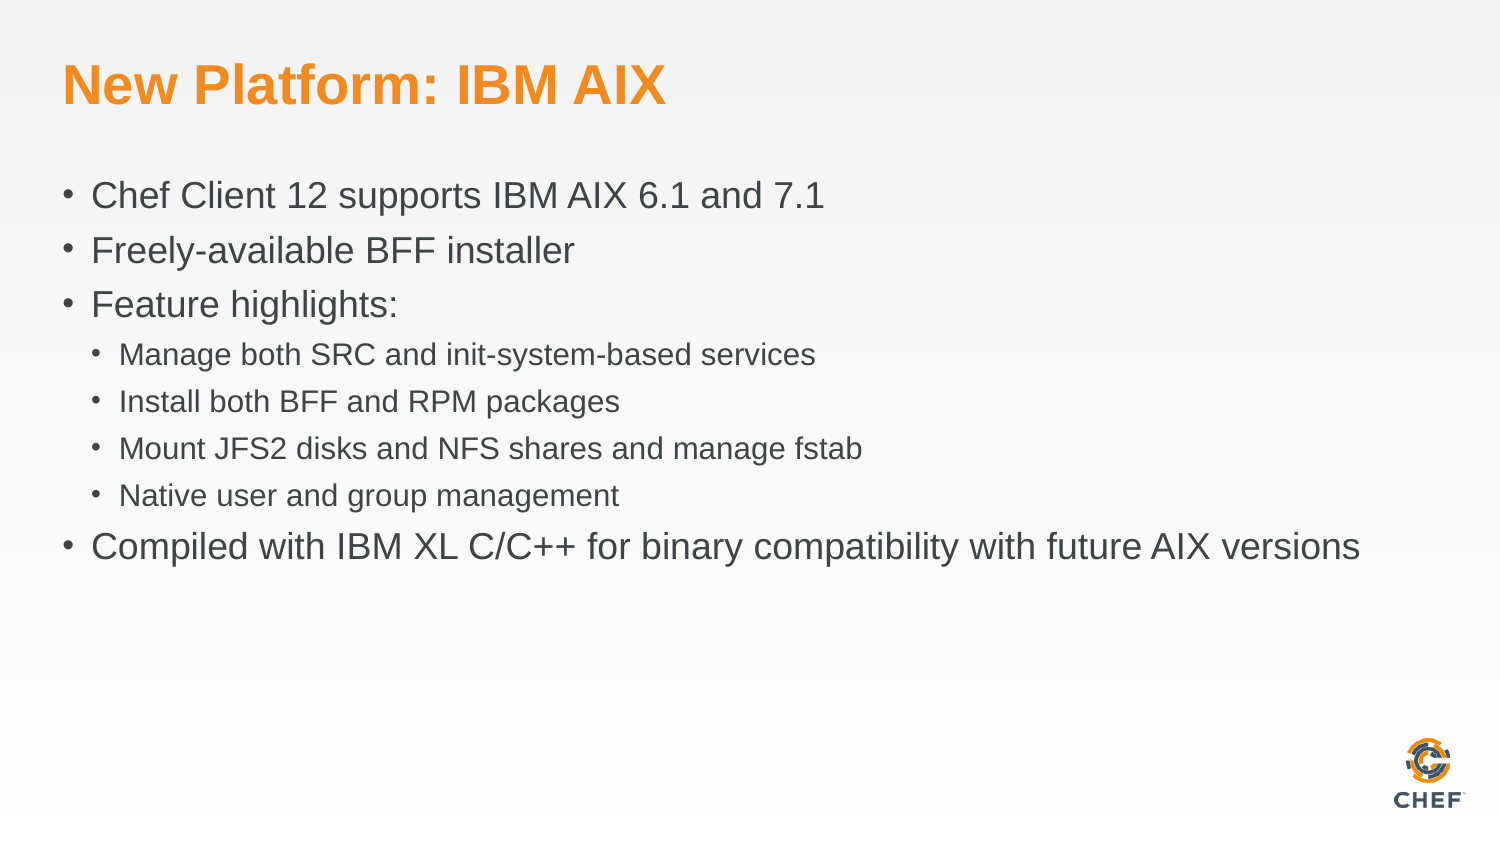

# New Platform: IBM AIX
Chef Client 12 supports IBM AIX 6.1 and 7.1
Freely-available BFF installer
Feature highlights:
Manage both SRC and init-system-based services
Install both BFF and RPM packages
Mount JFS2 disks and NFS shares and manage fstab
Native user and group management
Compiled with IBM XL C/C++ for binary compatibility with future AIX versions